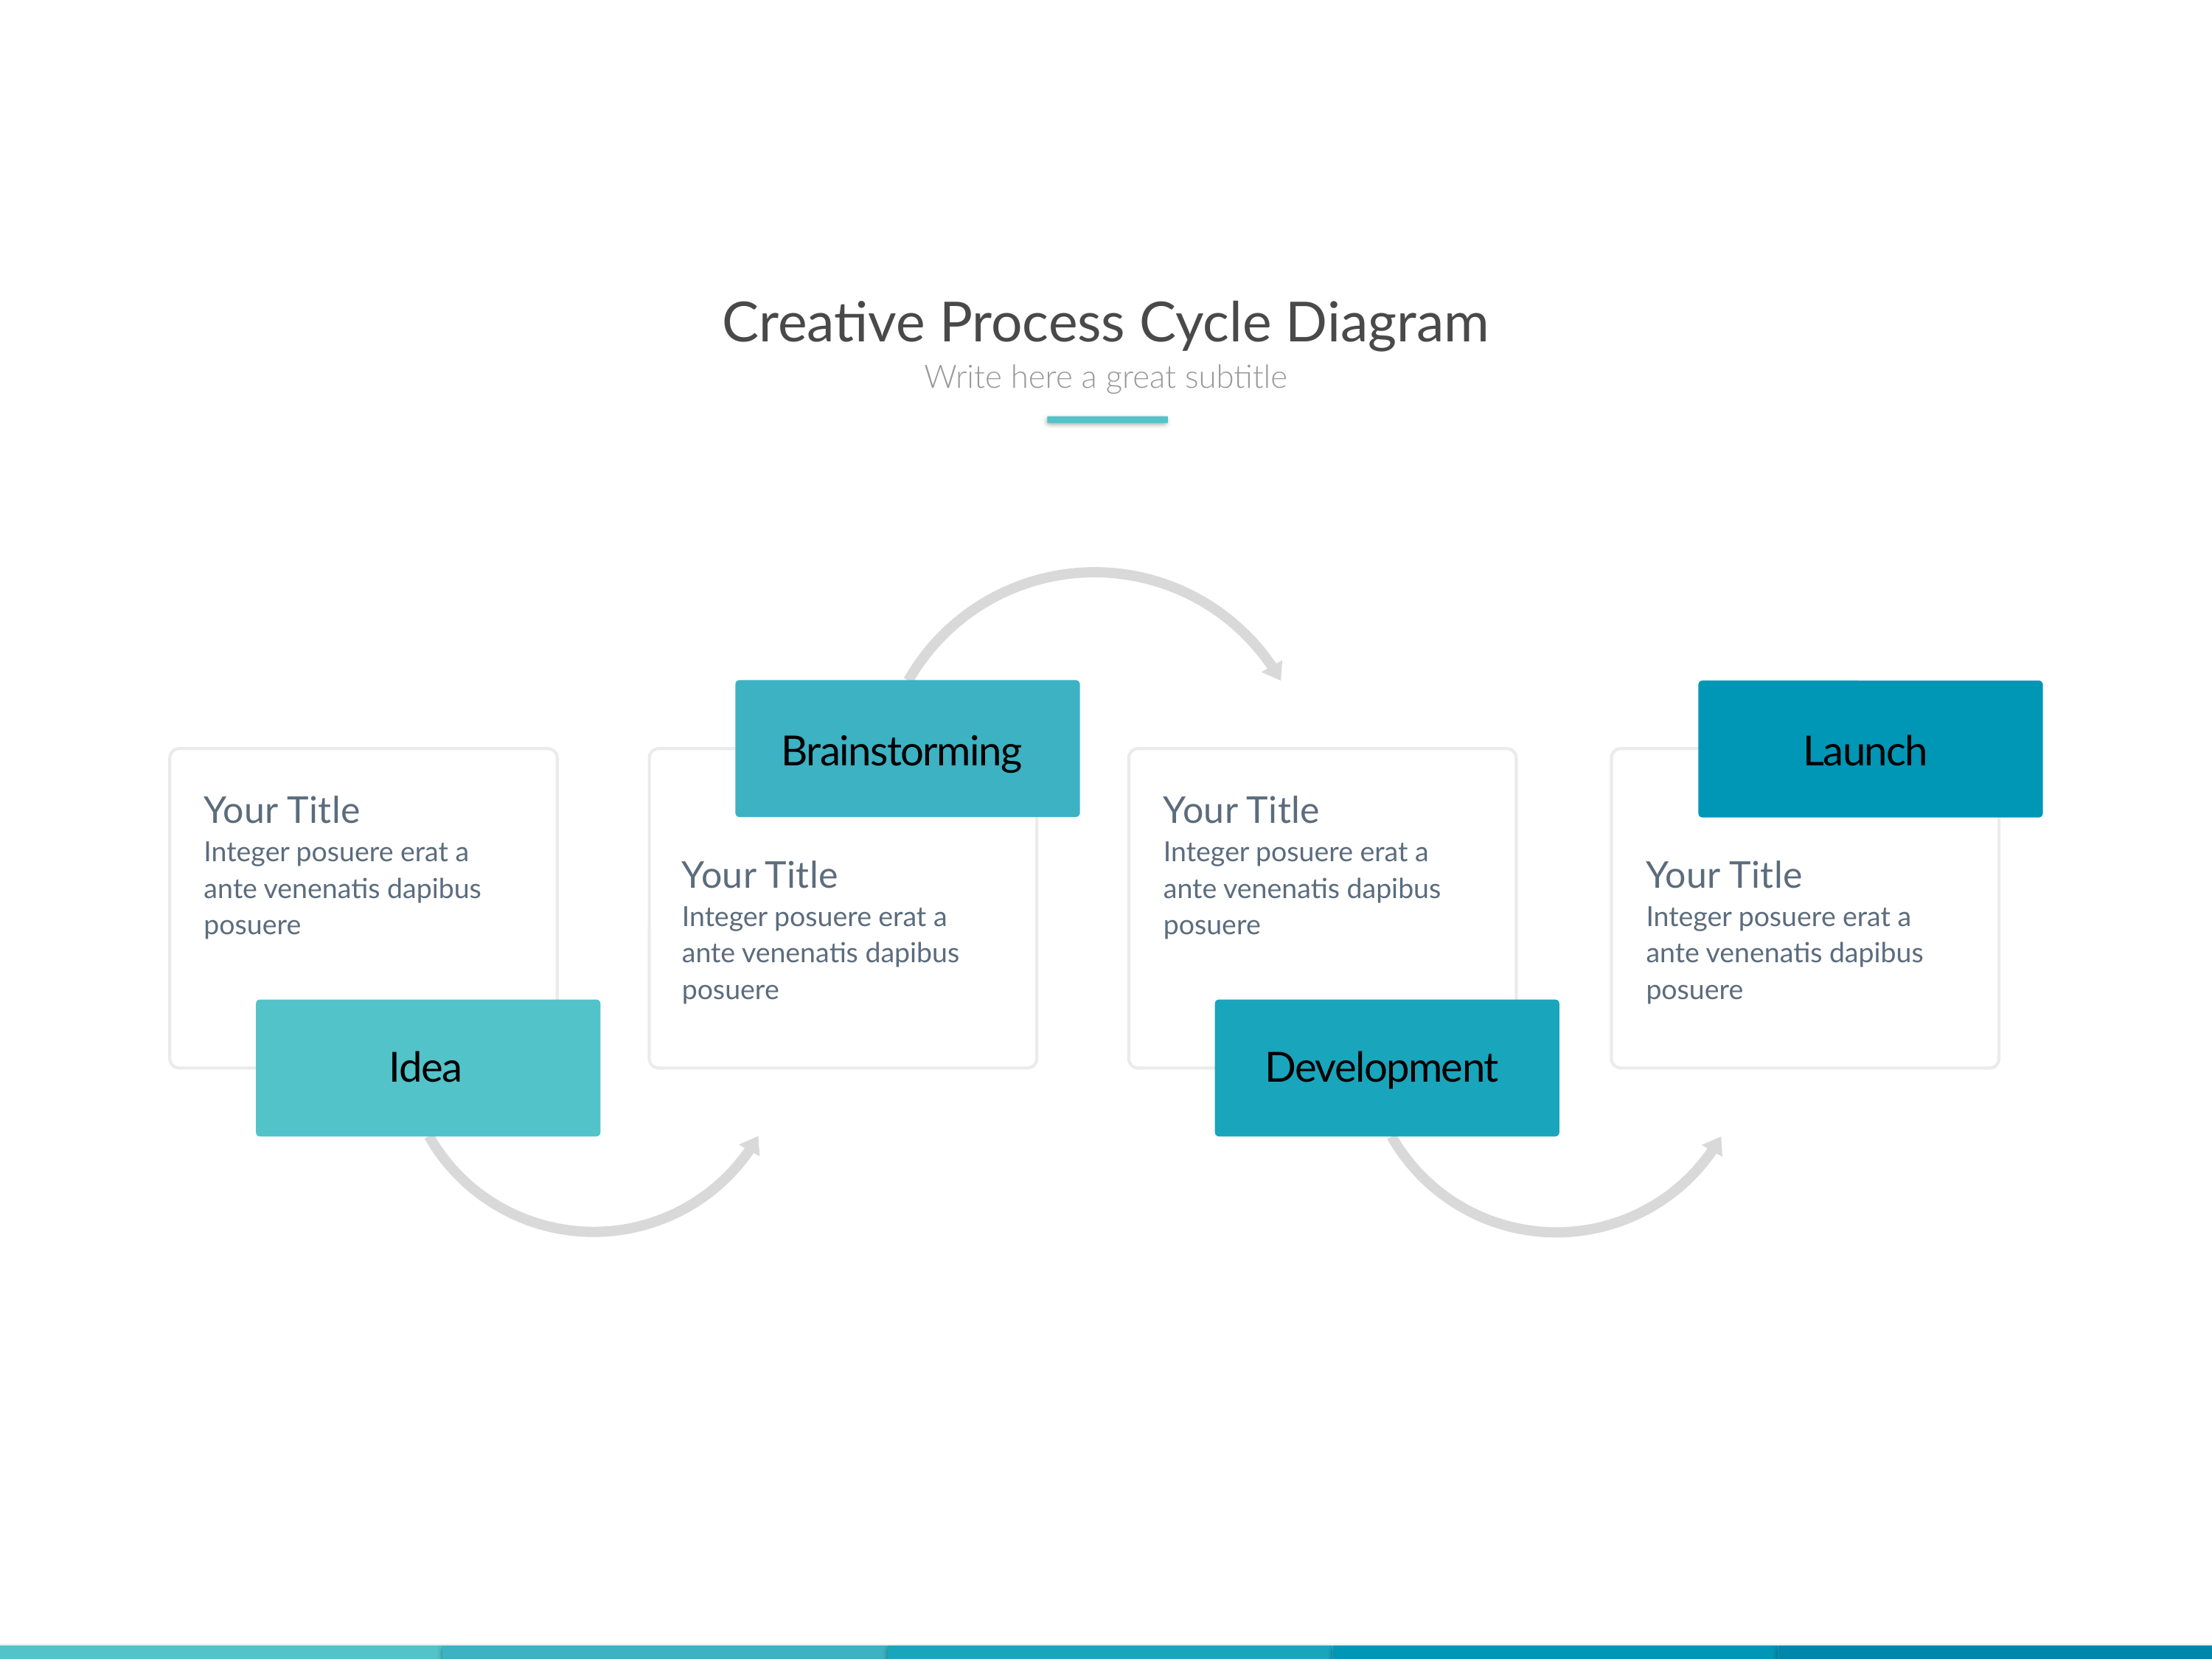

Creative Process Cycle Diagram
Write here a great subtitle

Brainstorming
Launch

Your Title
Integer posuere erat a ante venenatis dapibus posuere
Your Title
Integer posuere erat a ante venenatis dapibus posuere
Your Title
Integer posuere erat a ante venenatis dapibus posuere
Your Title
Integer posuere erat a ante venenatis dapibus posuere

Idea
Development